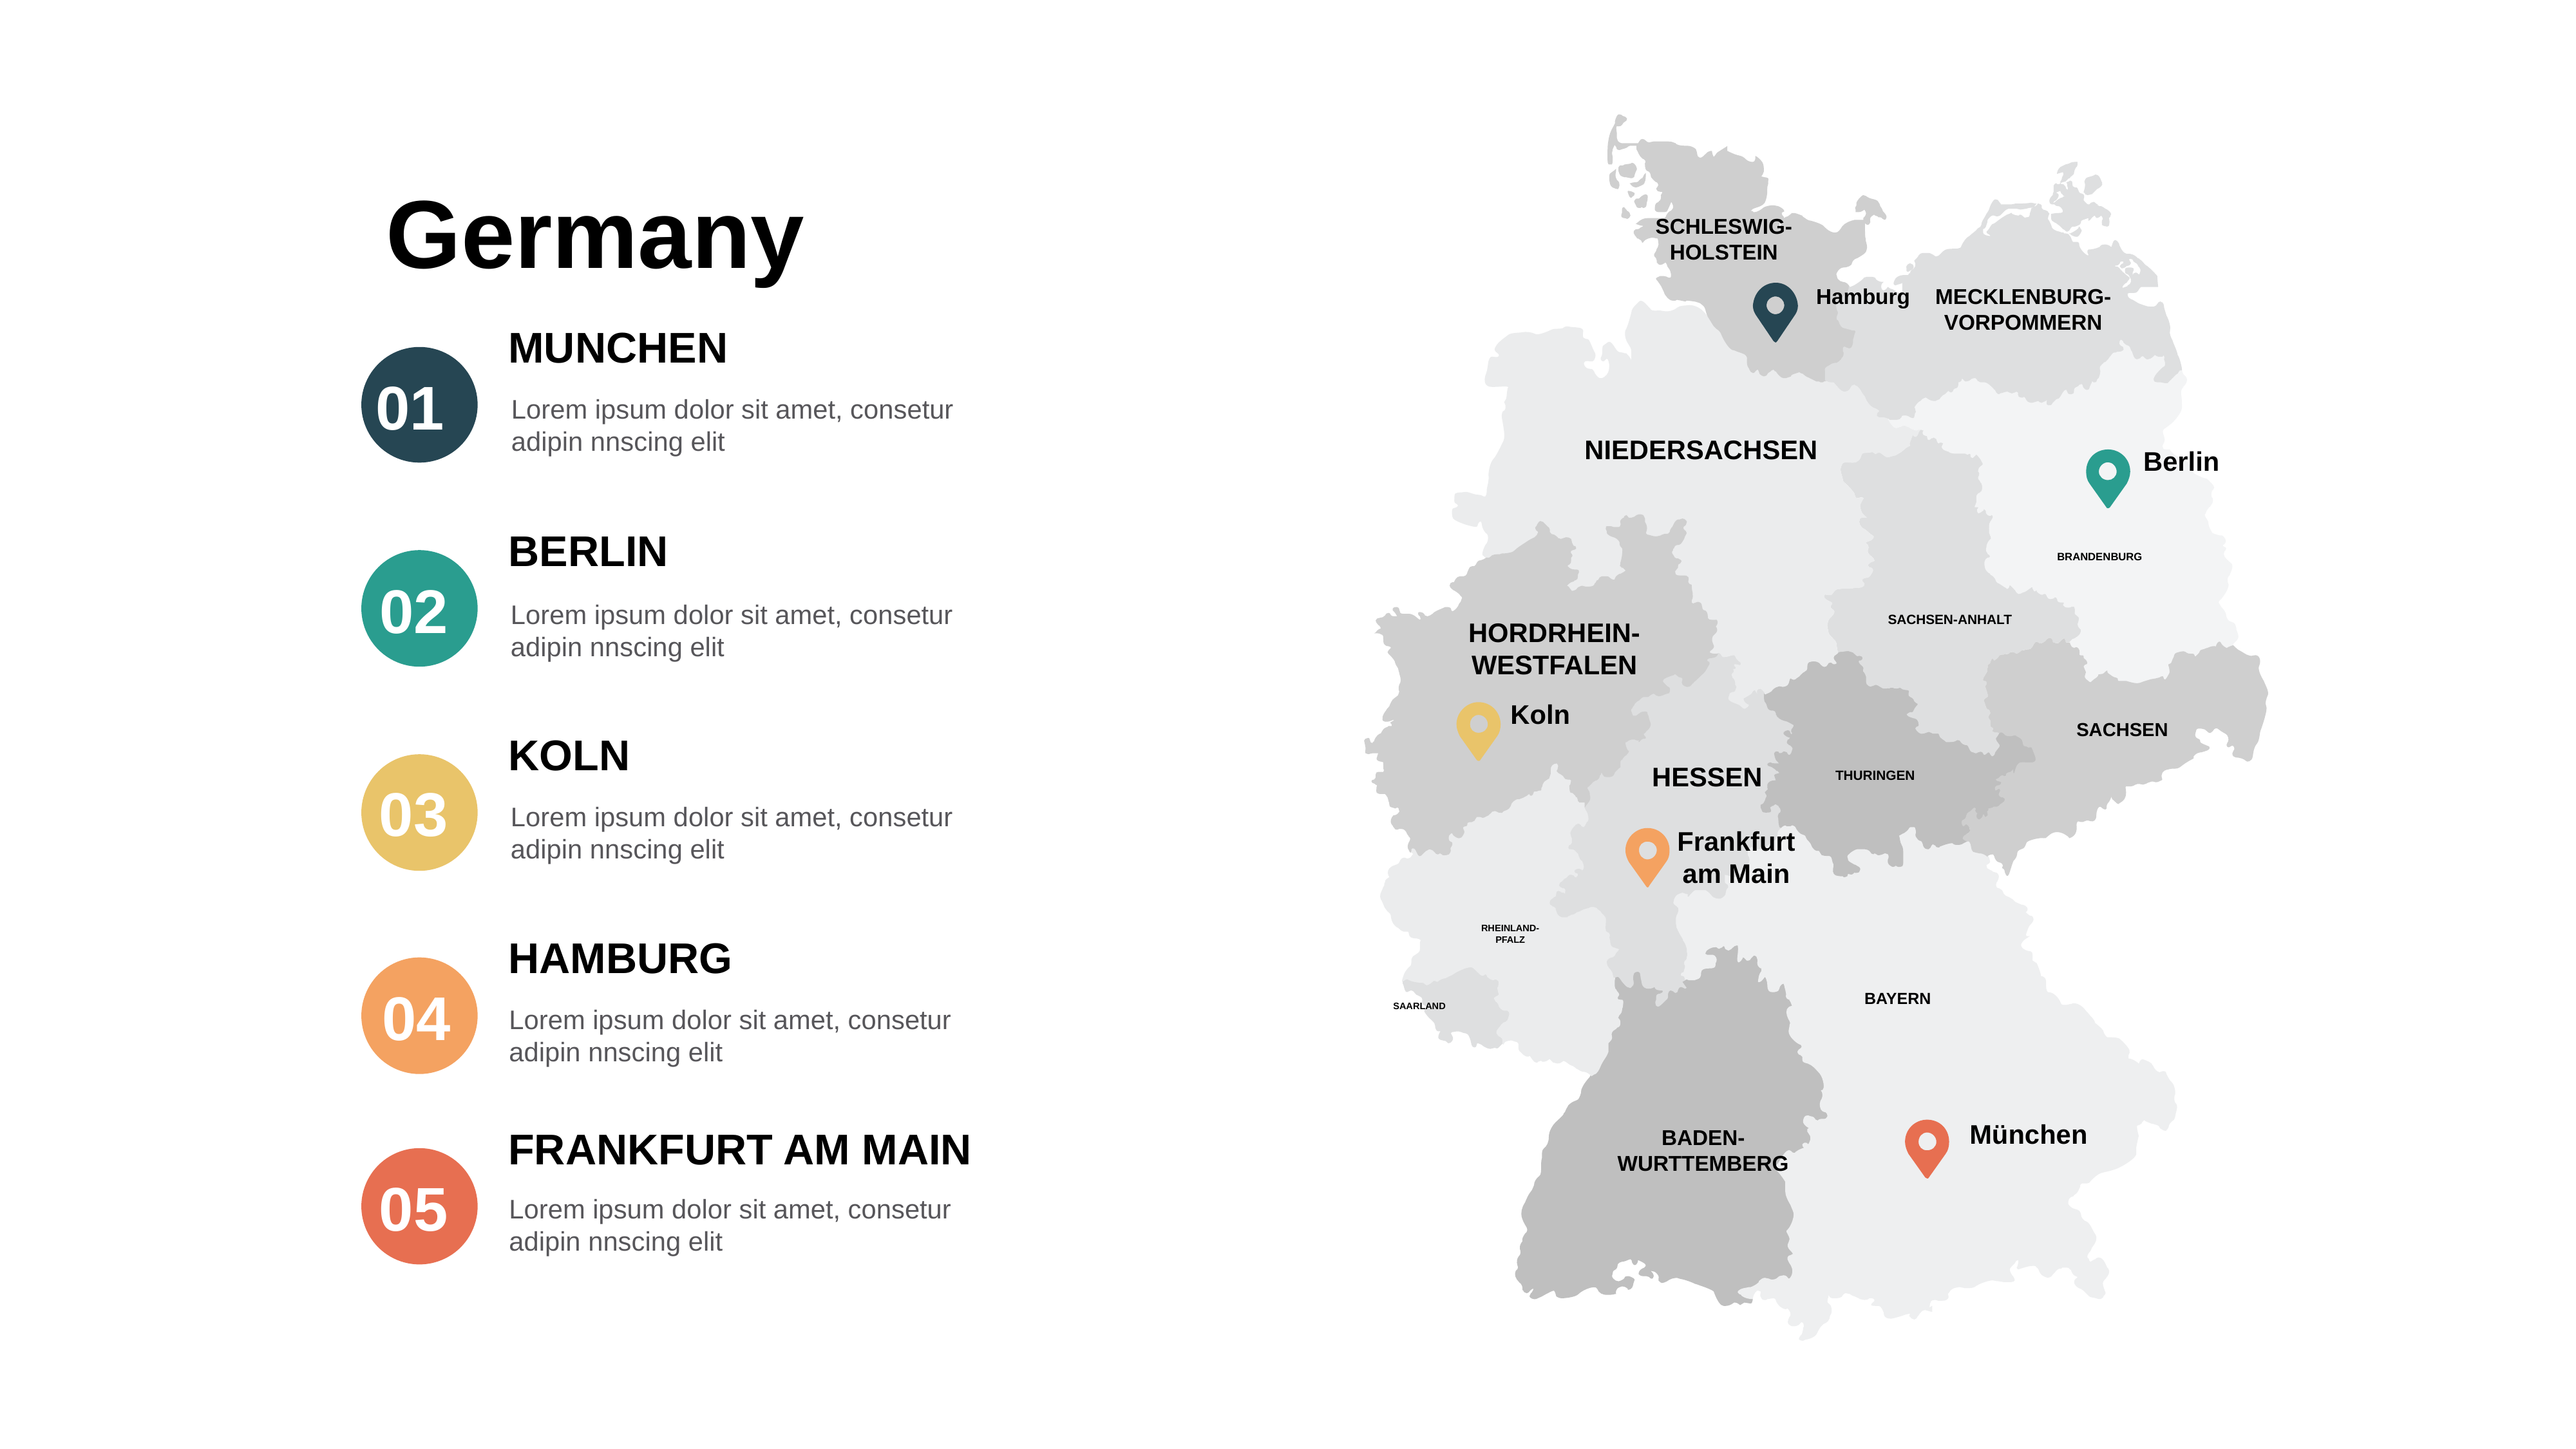

SCHLESWIG-
HOLSTEIN

Hamburg
MECKLENBURG-
VORPOMMERN

NIEDERSACHSEN
Berlin

BRANDENBURG
SACHSEN-ANHALT
HORDRHEIN-
WESTFALEN

Koln

SACHSEN
HESSEN

THURINGEN

Frankfurt
am Main

RHEINLAND-
PFALZ

BAYERN
SAARLAND
München

BADEN-
WURTTEMBERG
Germany
MUNCHEN

01
Lorem ipsum dolor sit amet, consetur adipin nnscing elit
BERLIN

02
Lorem ipsum dolor sit amet, consetur adipin nnscing elit
KOLN

03
Lorem ipsum dolor sit amet, consetur adipin nnscing elit
HAMBURG

04
Lorem ipsum dolor sit amet, consetur adipin nnscing elit
FRANKFURT AM MAIN

05
Lorem ipsum dolor sit amet, consetur adipin nnscing elit